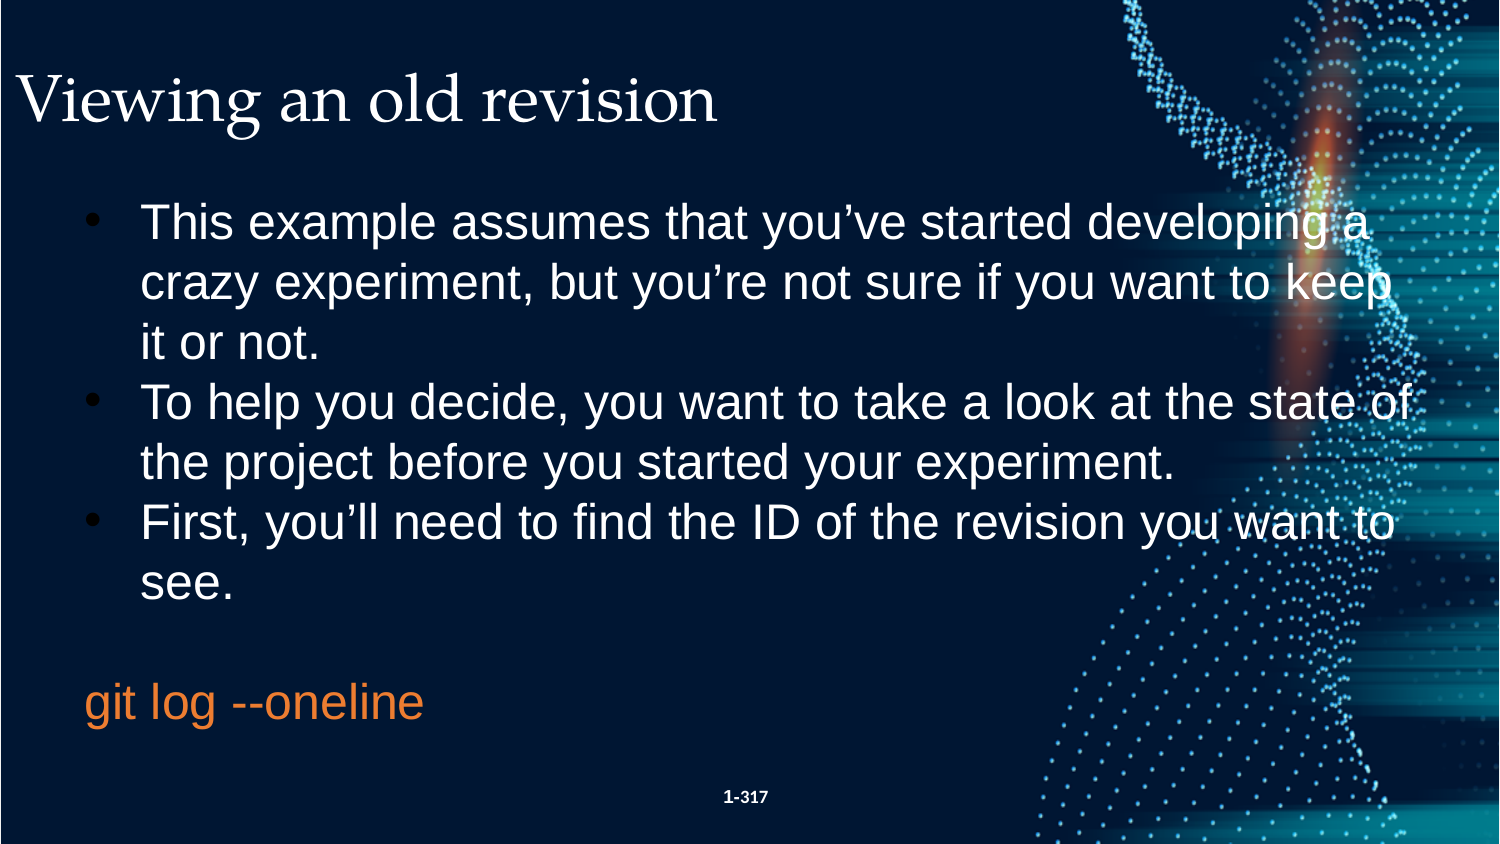

Viewing an old revision
This example assumes that you’ve started developing a crazy experiment, but you’re not sure if you want to keep it or not.
To help you decide, you want to take a look at the state of the project before you started your experiment.
First, you’ll need to find the ID of the revision you want to see.

git log --oneline
1-317